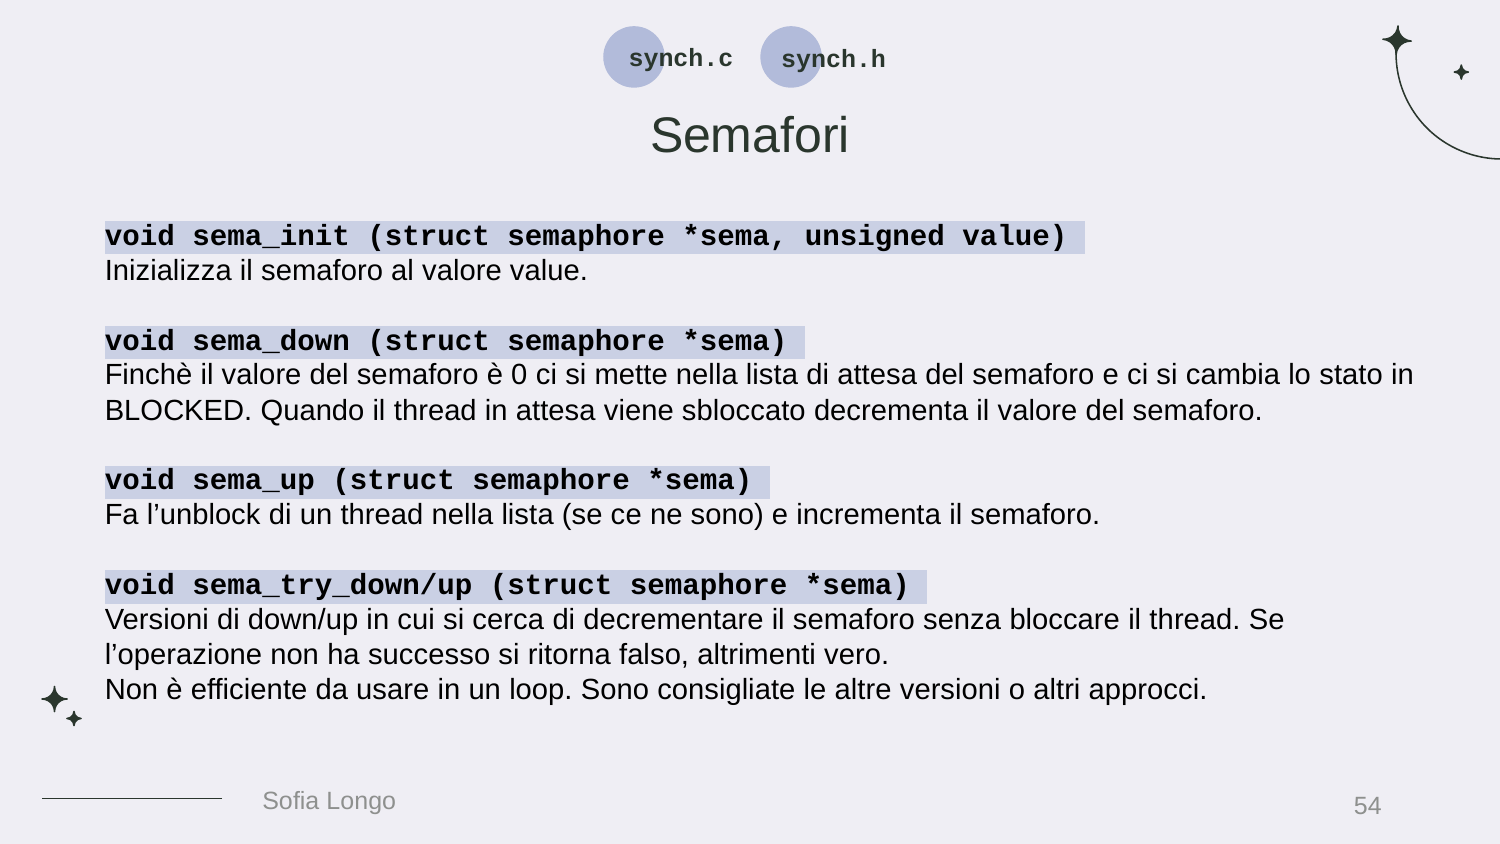

synch.h
synch.c
# Semafori
void sema_init (struct semaphore *sema, unsigned value)
Inizializza il semaforo al valore value.

void sema_down (struct semaphore *sema)
Finchè il valore del semaforo è 0 ci si mette nella lista di attesa del semaforo e ci si cambia lo stato in BLOCKED. Quando il thread in attesa viene sbloccato decrementa il valore del semaforo.

void sema_up (struct semaphore *sema)
Fa l’unblock di un thread nella lista (se ce ne sono) e incrementa il semaforo.

void sema_try_down/up (struct semaphore *sema)
Versioni di down/up in cui si cerca di decrementare il semaforo senza bloccare il thread. Se l’operazione non ha successo si ritorna falso, altrimenti vero.
Non è efficiente da usare in un loop. Sono consigliate le altre versioni o altri approcci.

54